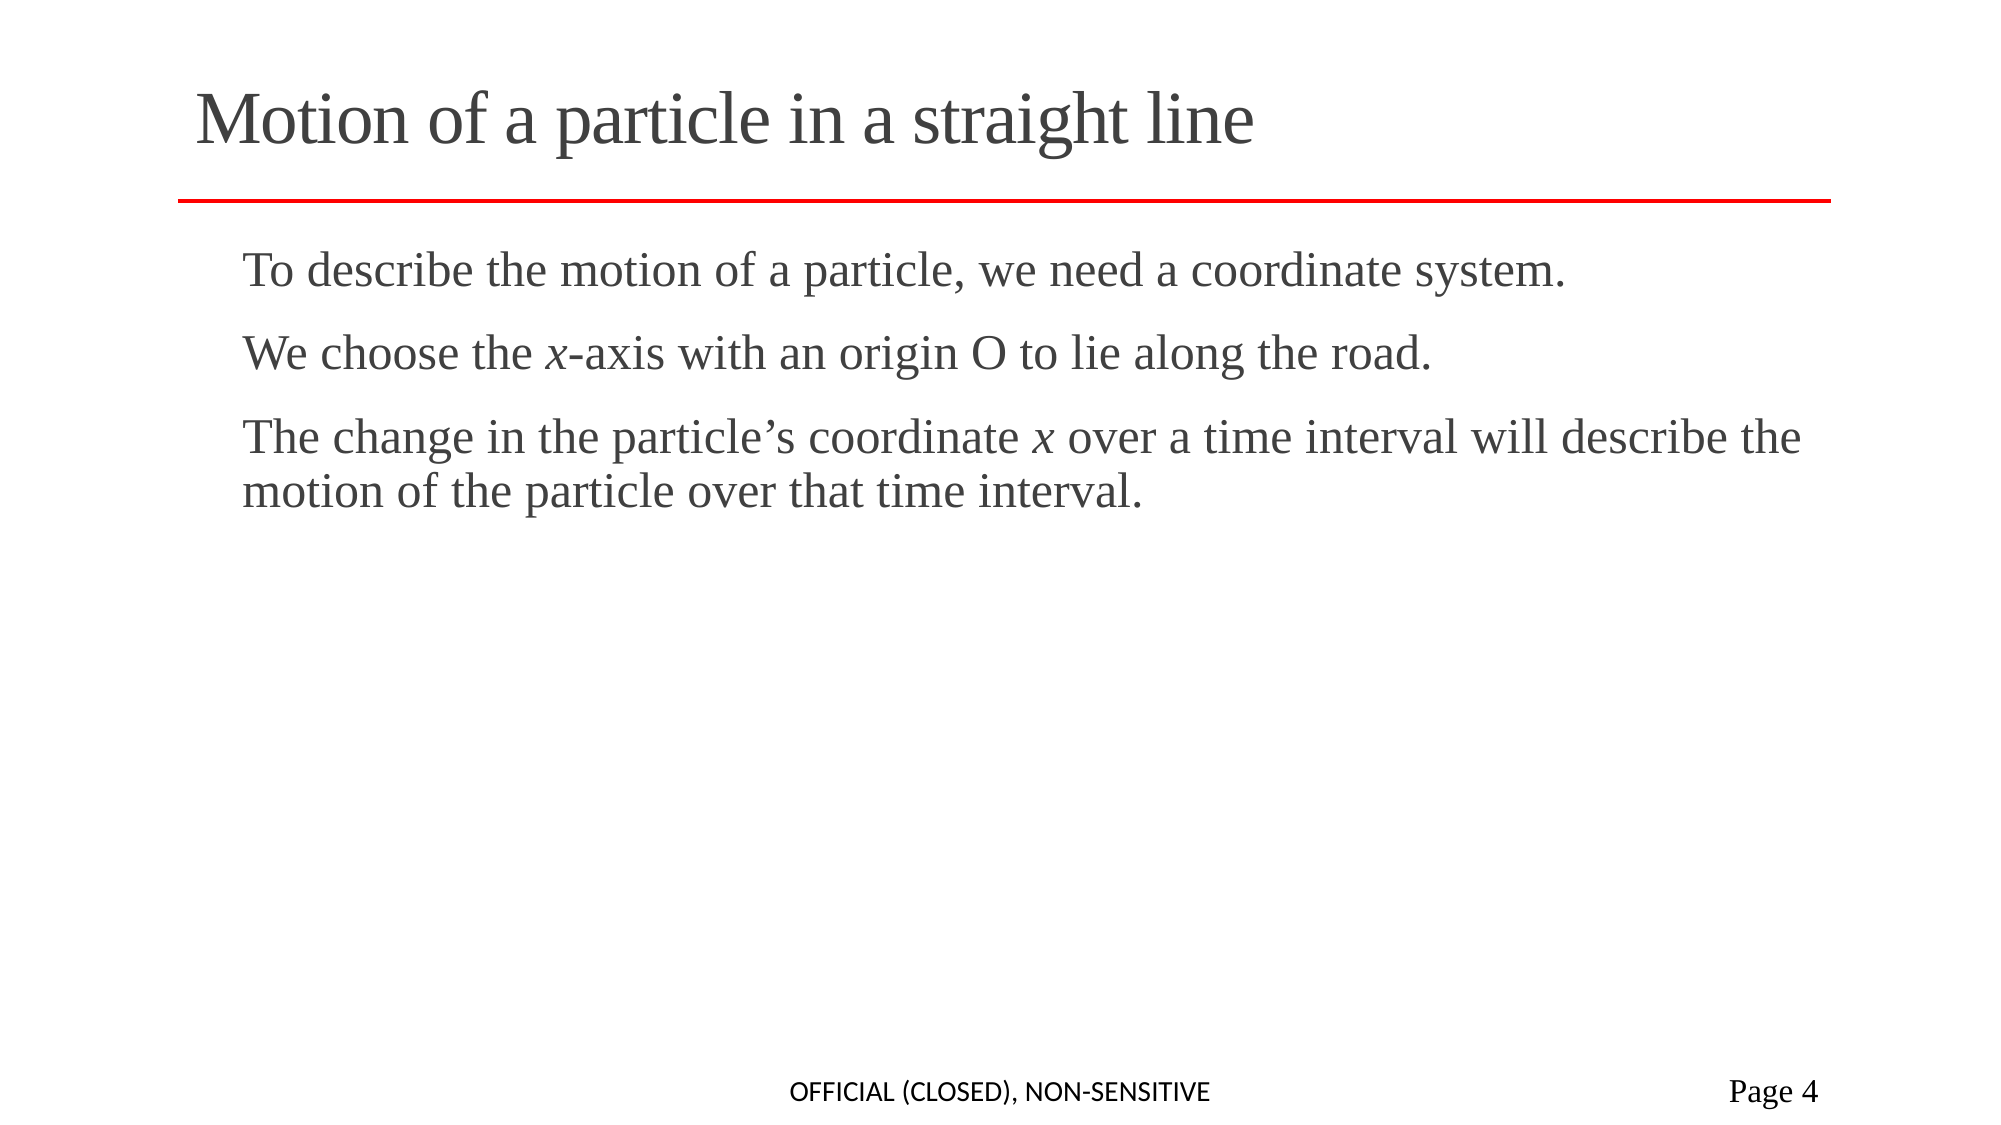

# Motion of a particle in a straight line
To describe the motion of a particle, we need a coordinate system.
We choose the x-axis with an origin O to lie along the road.
The change in the particle’s coordinate x over a time interval will describe the motion of the particle over that time interval.

Official (Closed), Non-sensitive
 Page 4